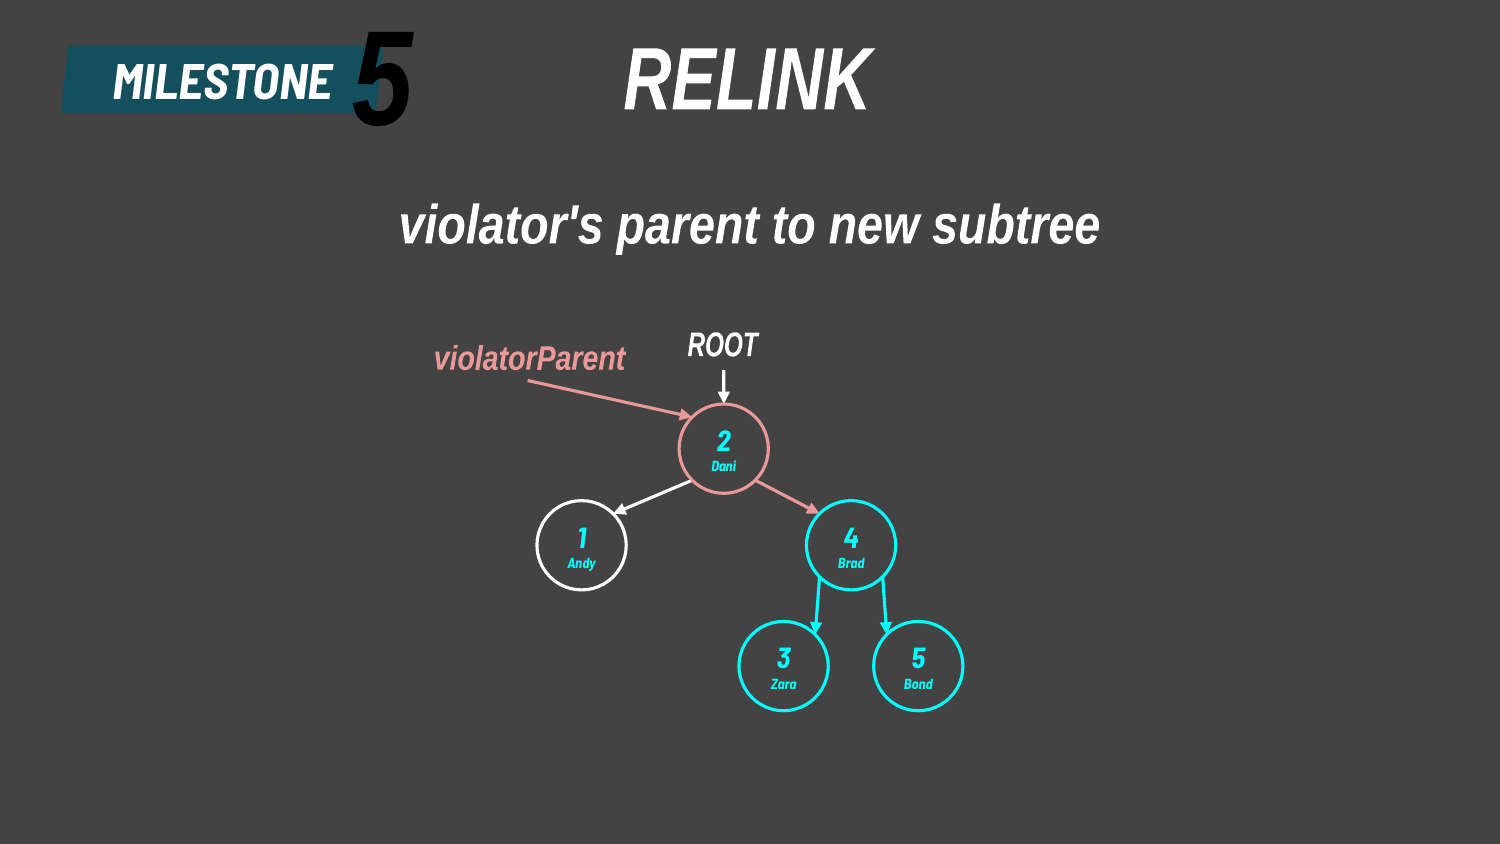

5
MILESTONE
RELINK
violator's parent to new subtree
ROOT
violatorParent
2
Dani
1
Andy
4
Brad
3
Zara
5
Bond